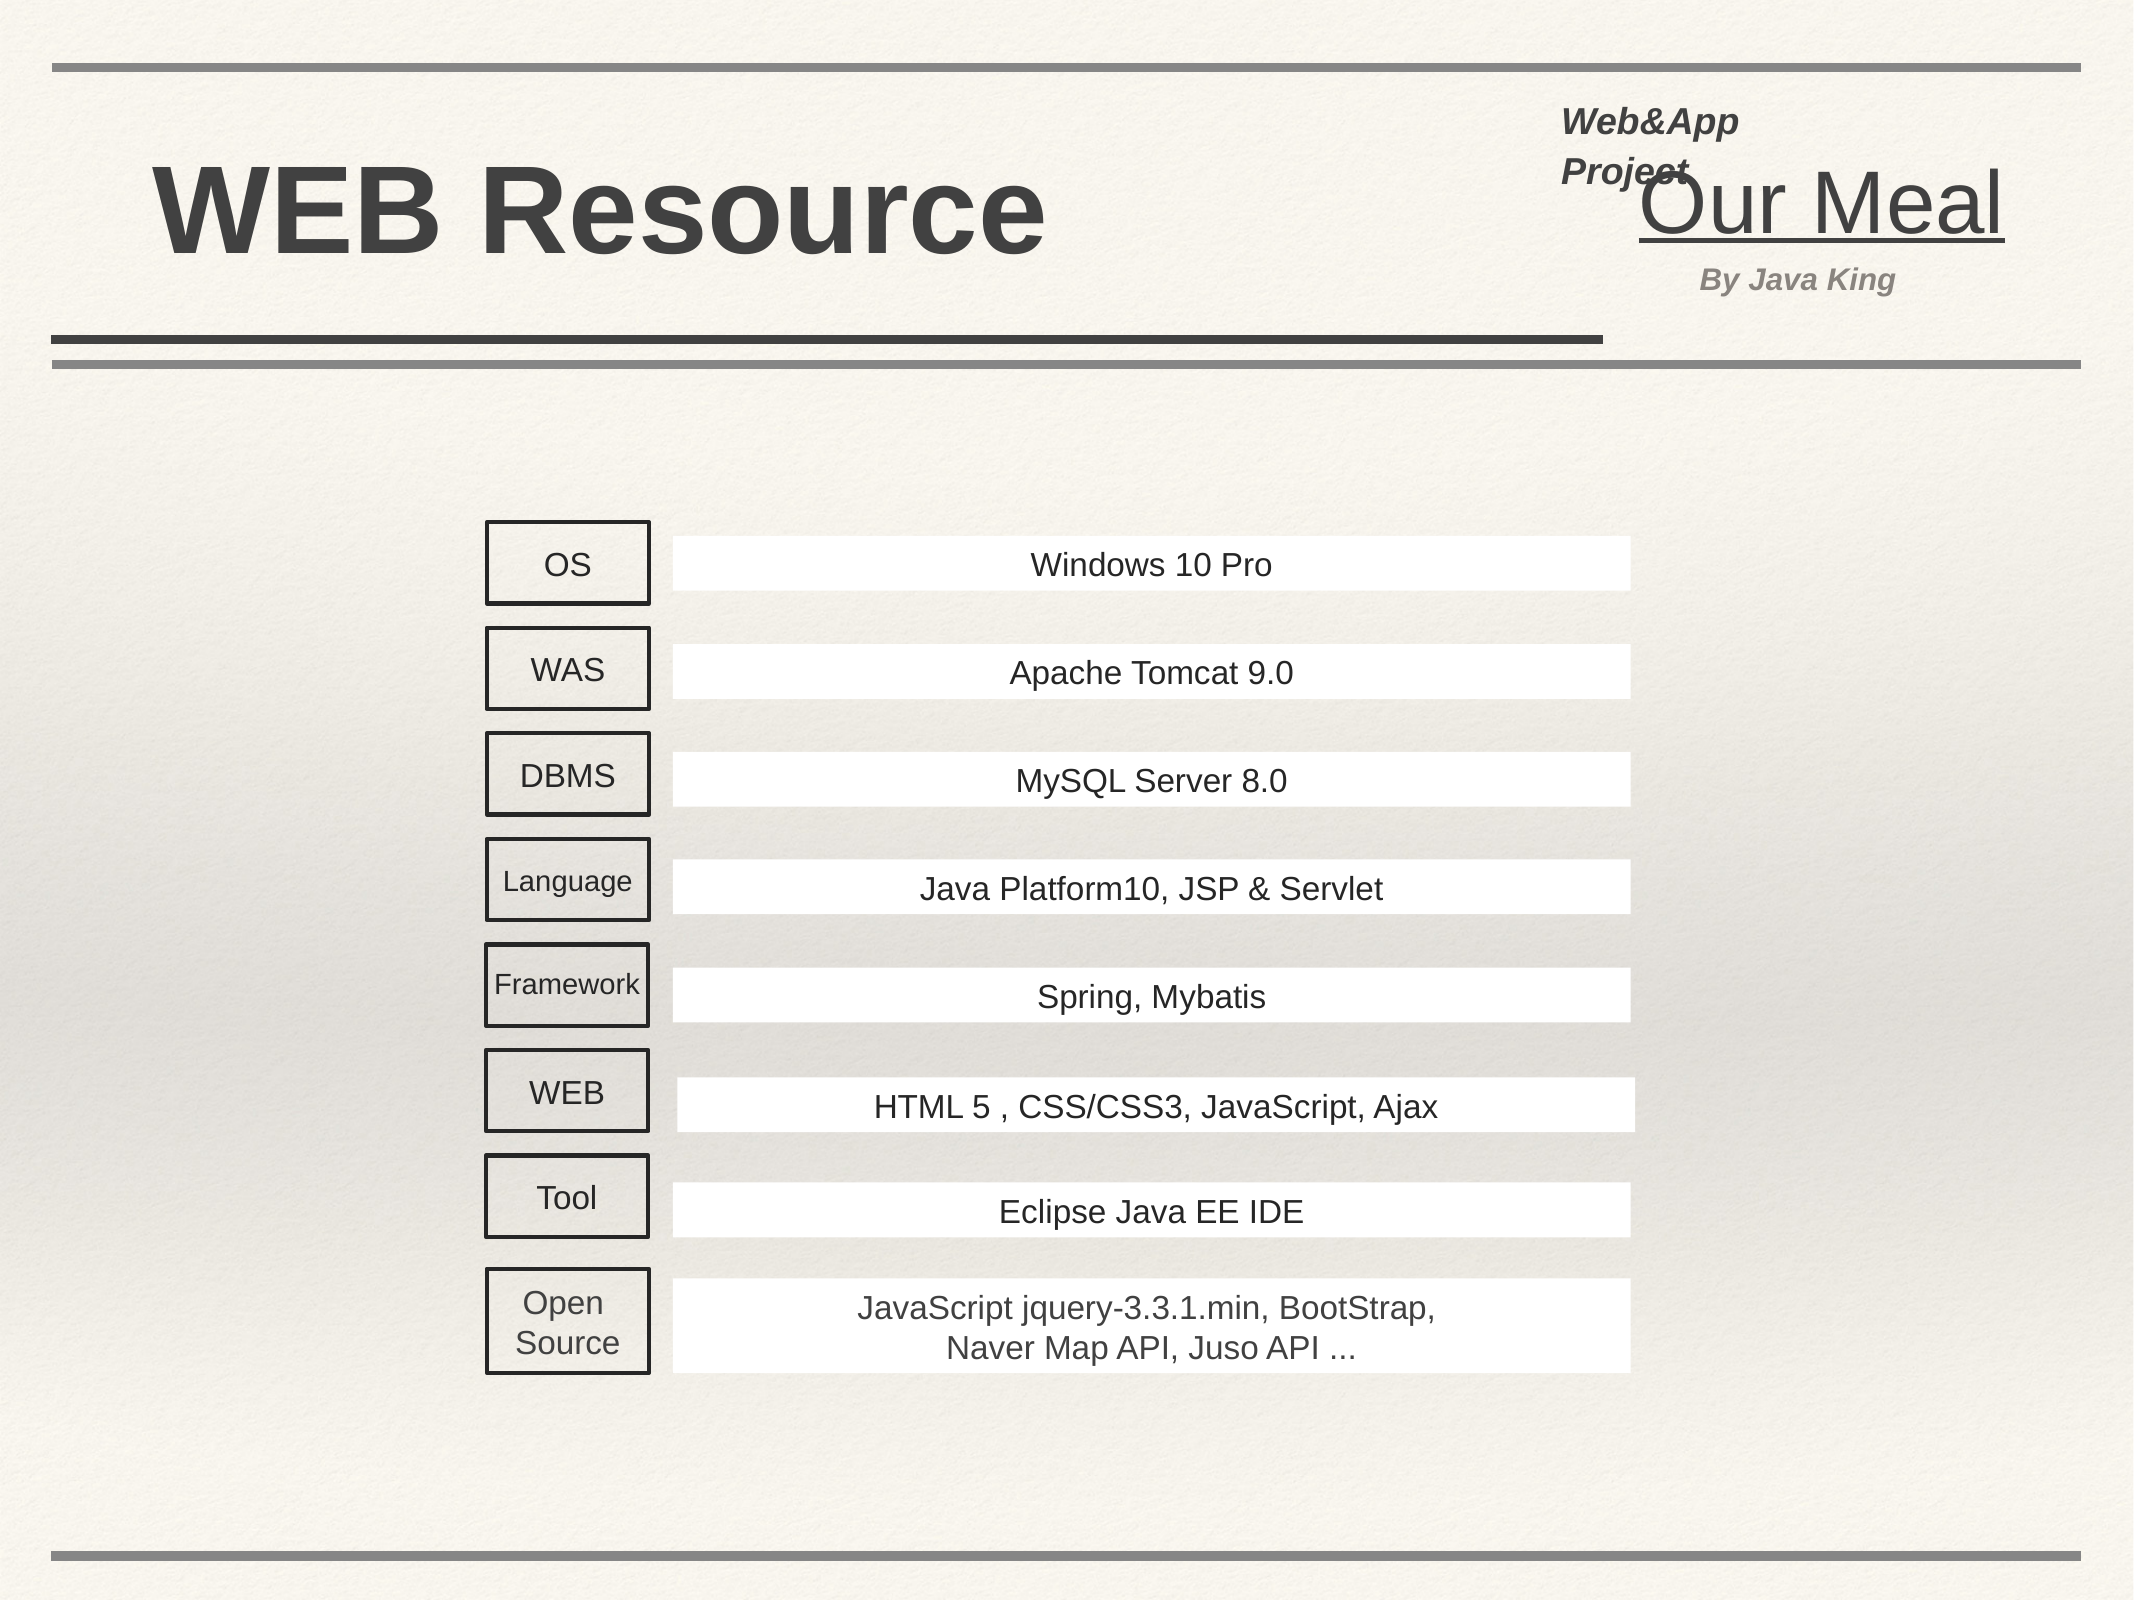

Web&App Project
WEB Resource
Our Meal
By Java King

OS

WAS

DBMS

Language

Framework

WEB

Tool

Open
Source

Windows 10 Pro

Apache Tomcat 9.0

MySQL Server 8.0

Java Platform10, JSP & Servlet

Spring, Mybatis

HTML 5 , CSS/CSS3, JavaScript, Ajax

Eclipse Java EE IDE

JavaScript jquery-3.3.1.min, BootStrap,
Naver Map API, Juso API ...